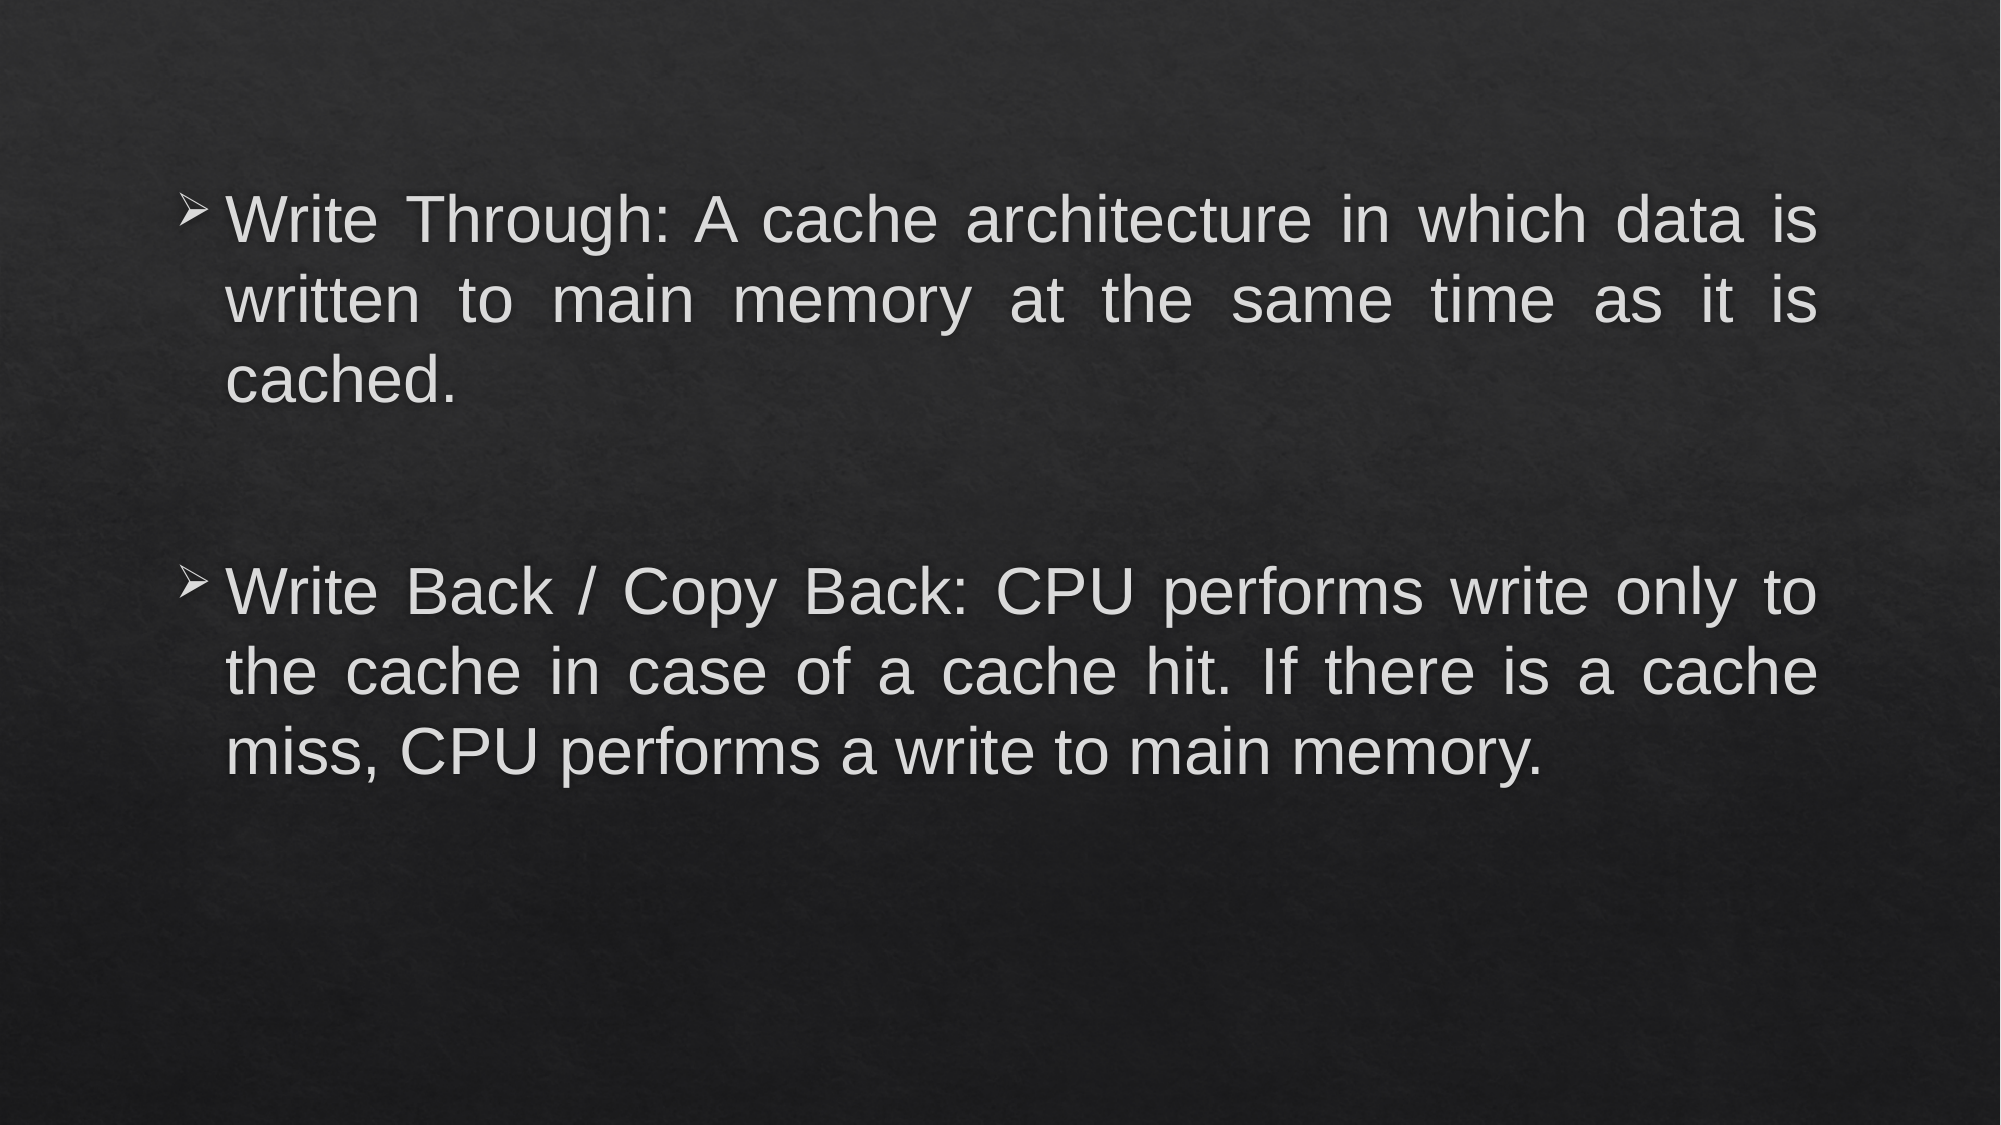

Write Through: A cache architecture in which data is written to main memory at the same time as it is cached.

Write Back / Copy Back: CPU performs write only to the cache in case of a cache hit. If there is a cache miss, CPU performs a write to main memory.